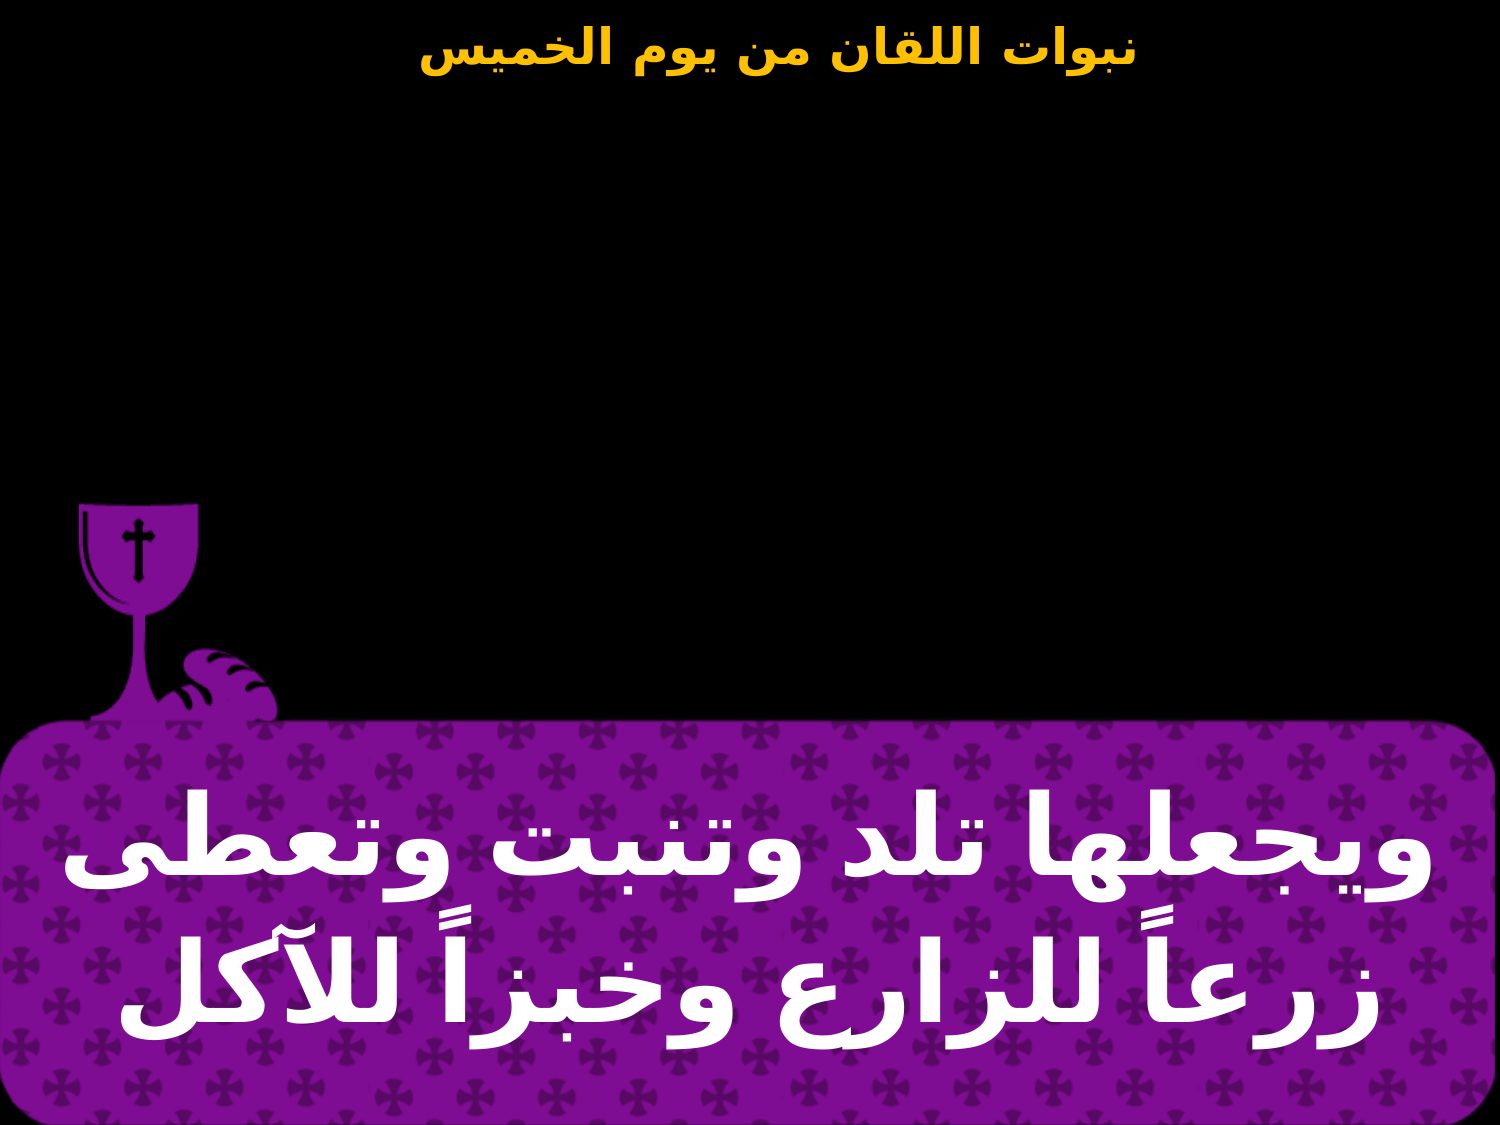

| ويجعلها تلد وتنبت وتعطى زرعاً للزارع وخبزاً للآكل |
| --- |